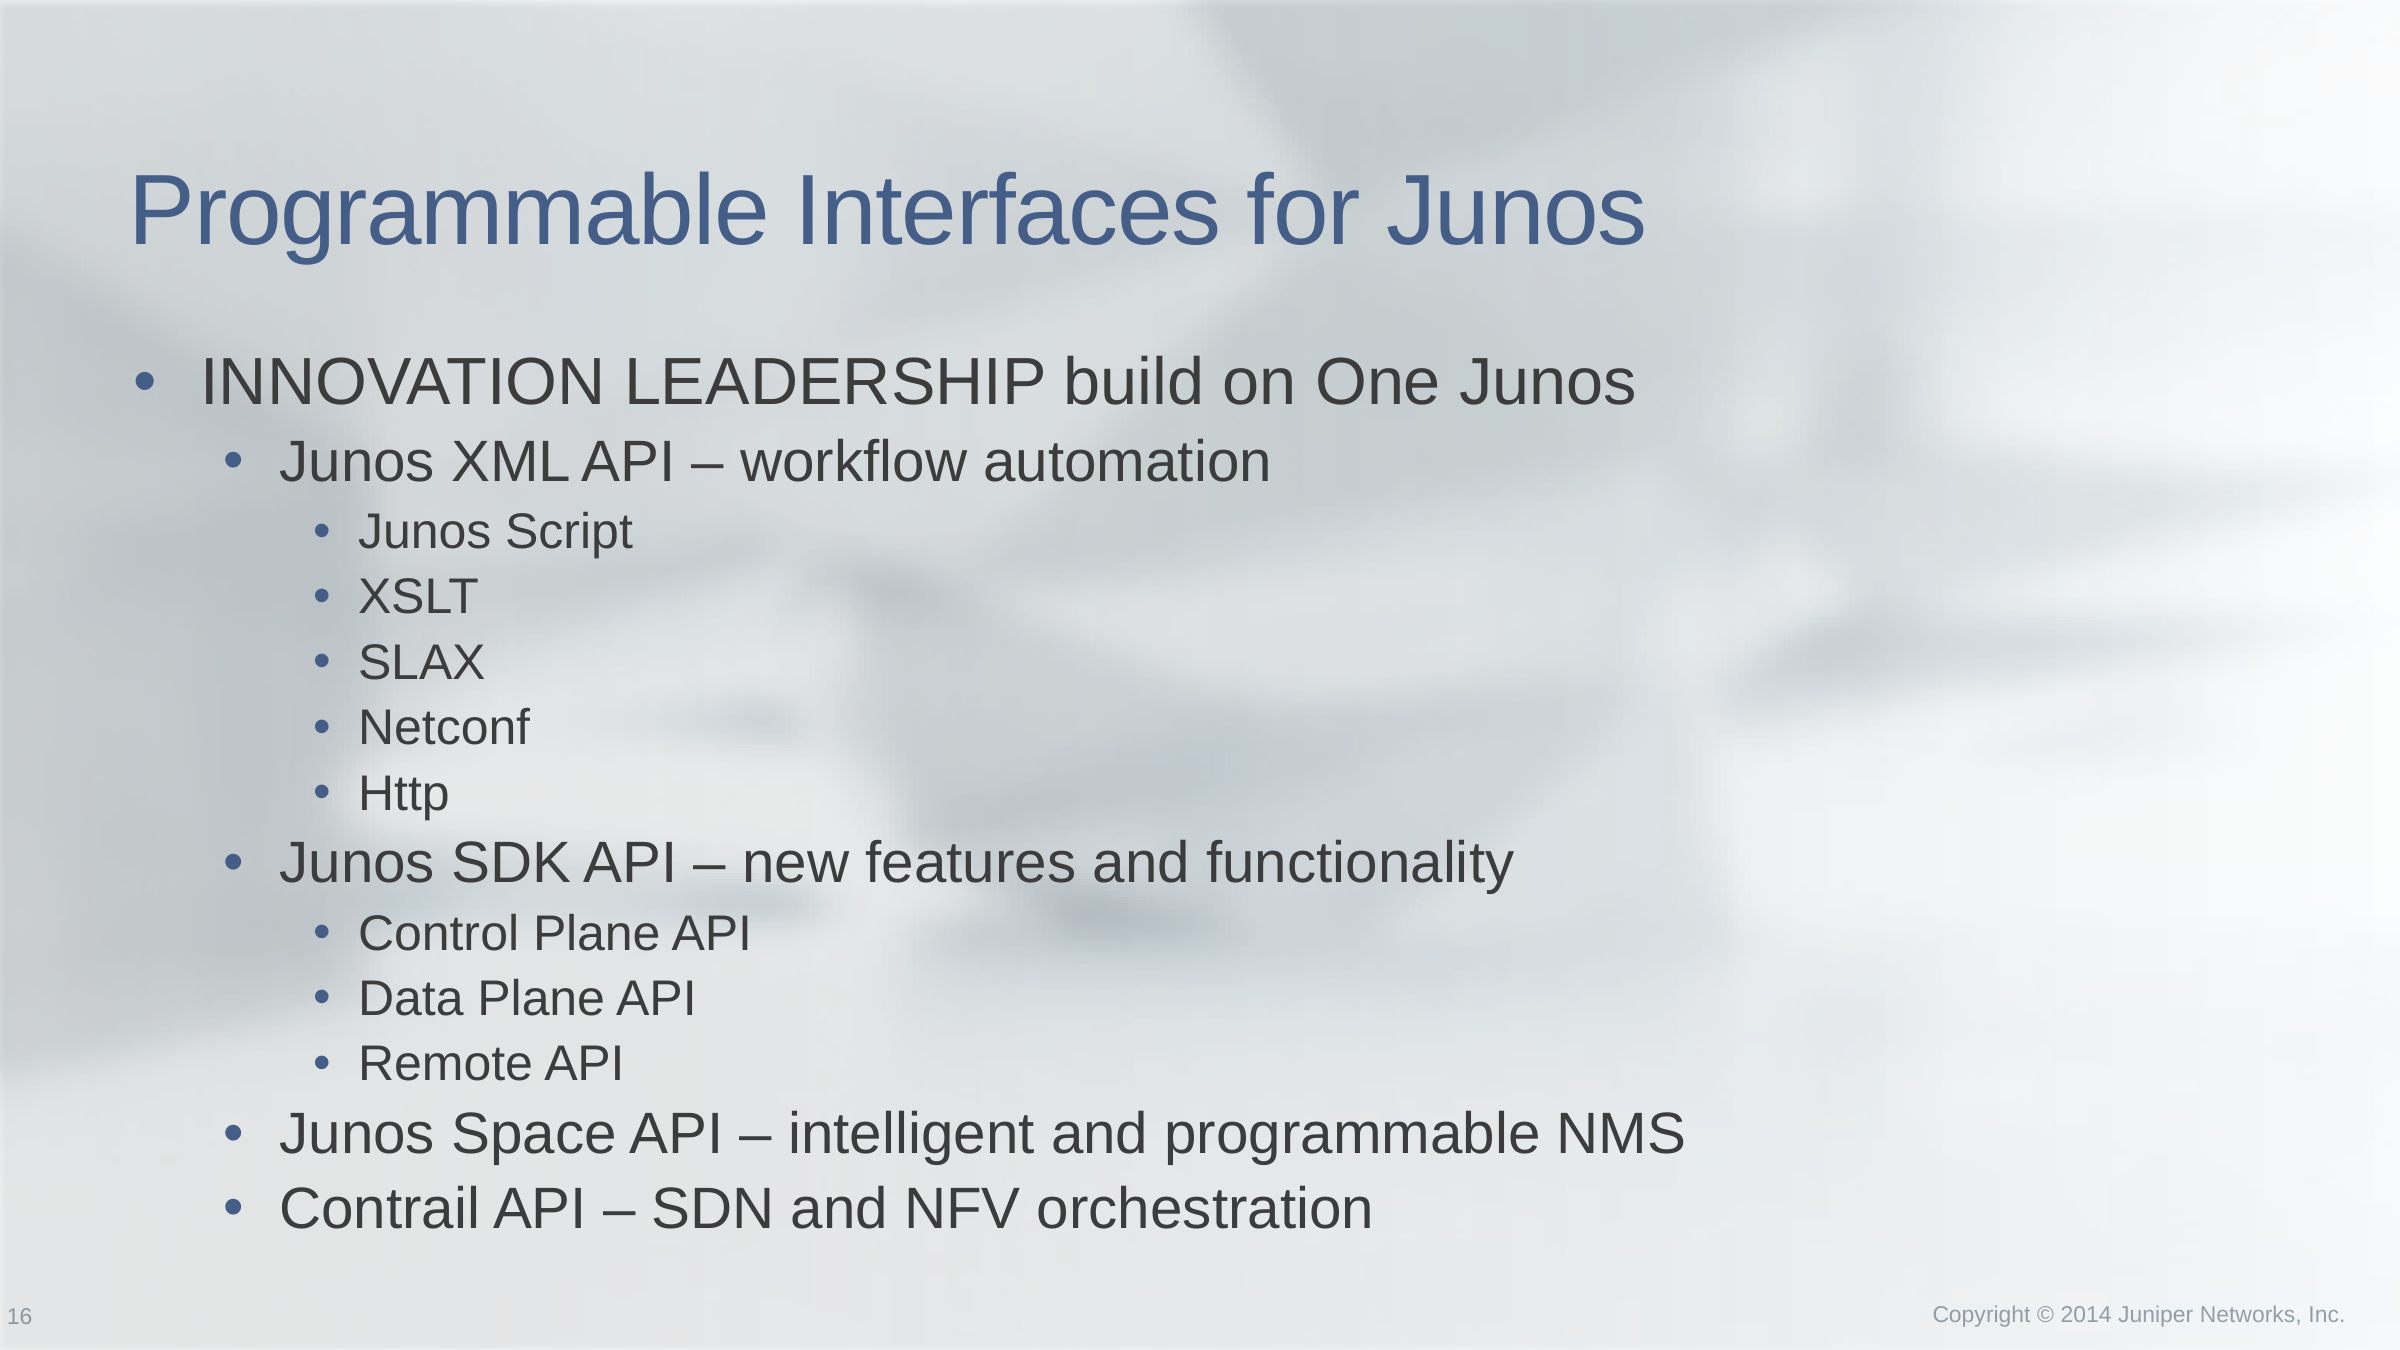

# Programmable Interfaces for Junos
INNOVATION LEADERSHIP build on One Junos
Junos XML API – workflow automation
Junos Script
XSLT
SLAX
Netconf
Http
Junos SDK API – new features and functionality
Control Plane API
Data Plane API
Remote API
Junos Space API – intelligent and programmable NMS
Contrail API – SDN and NFV orchestration